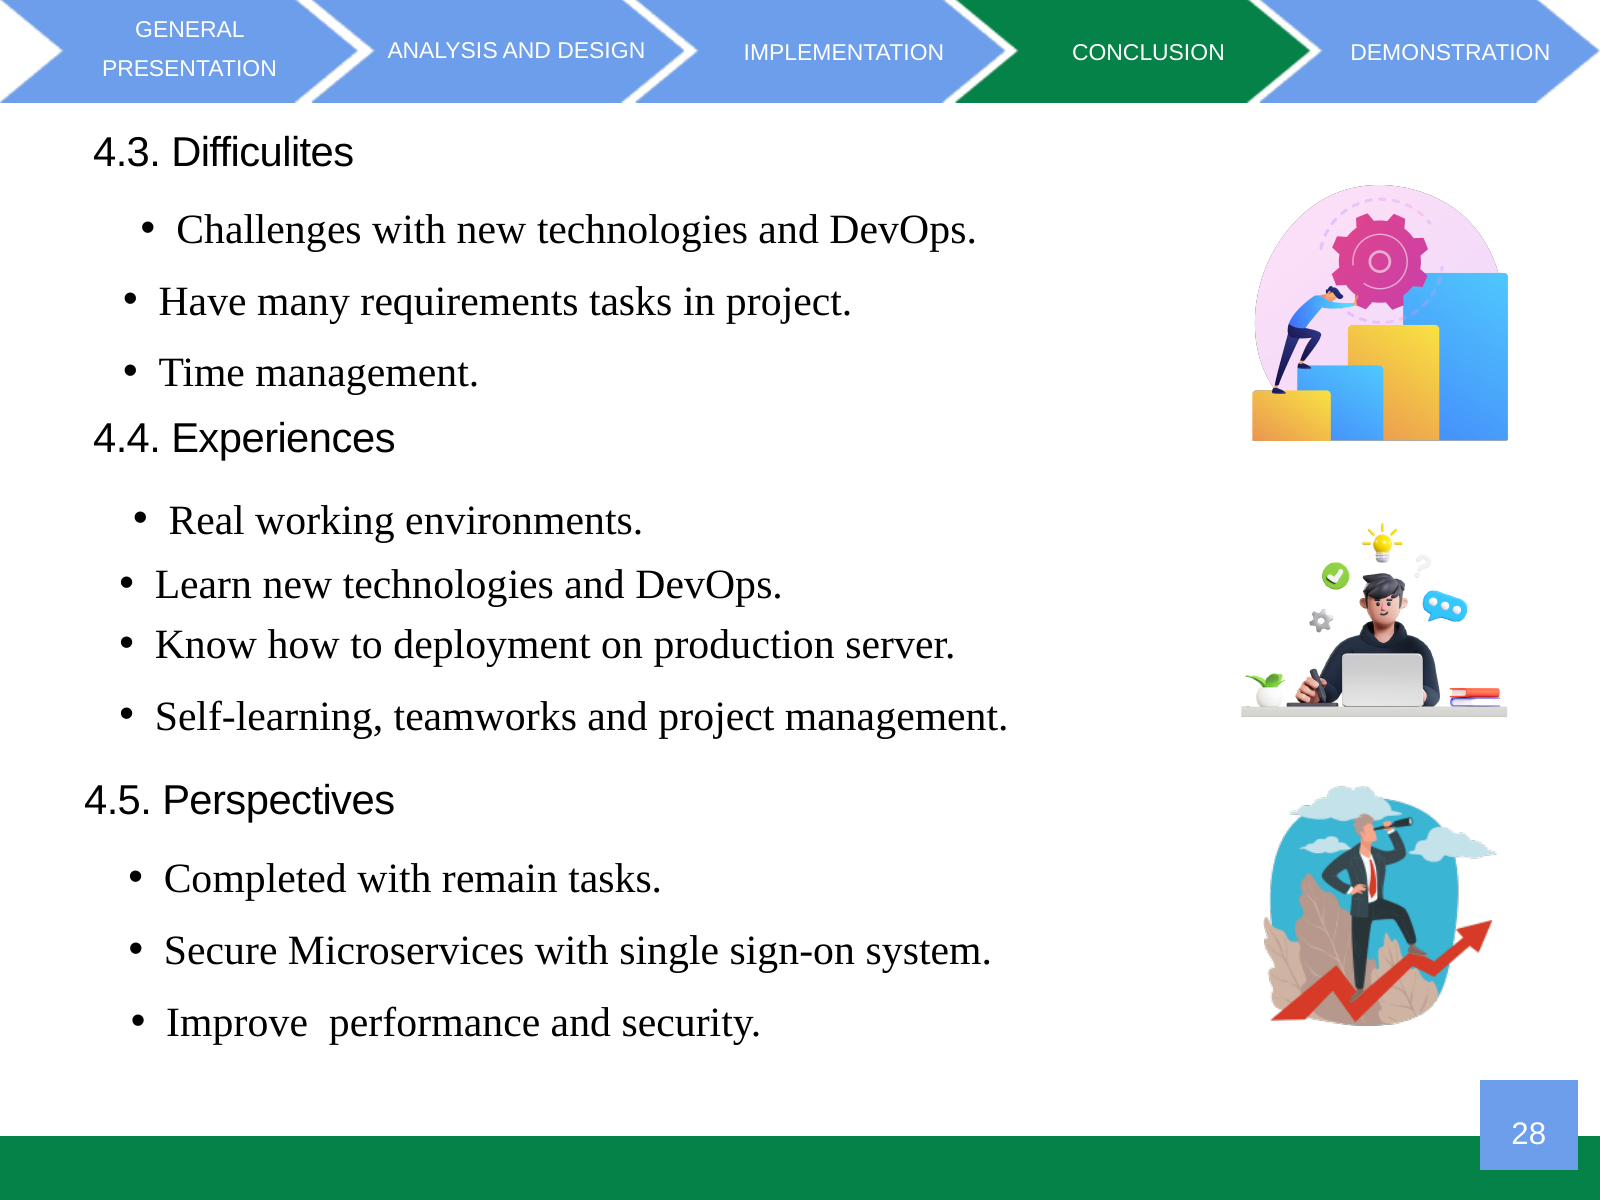

GENERAL PRESENTATION
 ANALYSIS AND DESIGN
IMPLEMENTATION
CONCLUSION
DEMONSTRATION
4.3. Difficulites

Challenges with new technologies and DevOps.
Have many requirements tasks in project.
Time management.
4.4. Experiences
Real working environments.

Learn new technologies and DevOps.
Know how to deployment on production server.
Self-learning, teamworks and project management.
4.5. Perspectives

Completed with remain tasks.
Secure Microservices with single sign-on system.
Improve  performance and security.

28